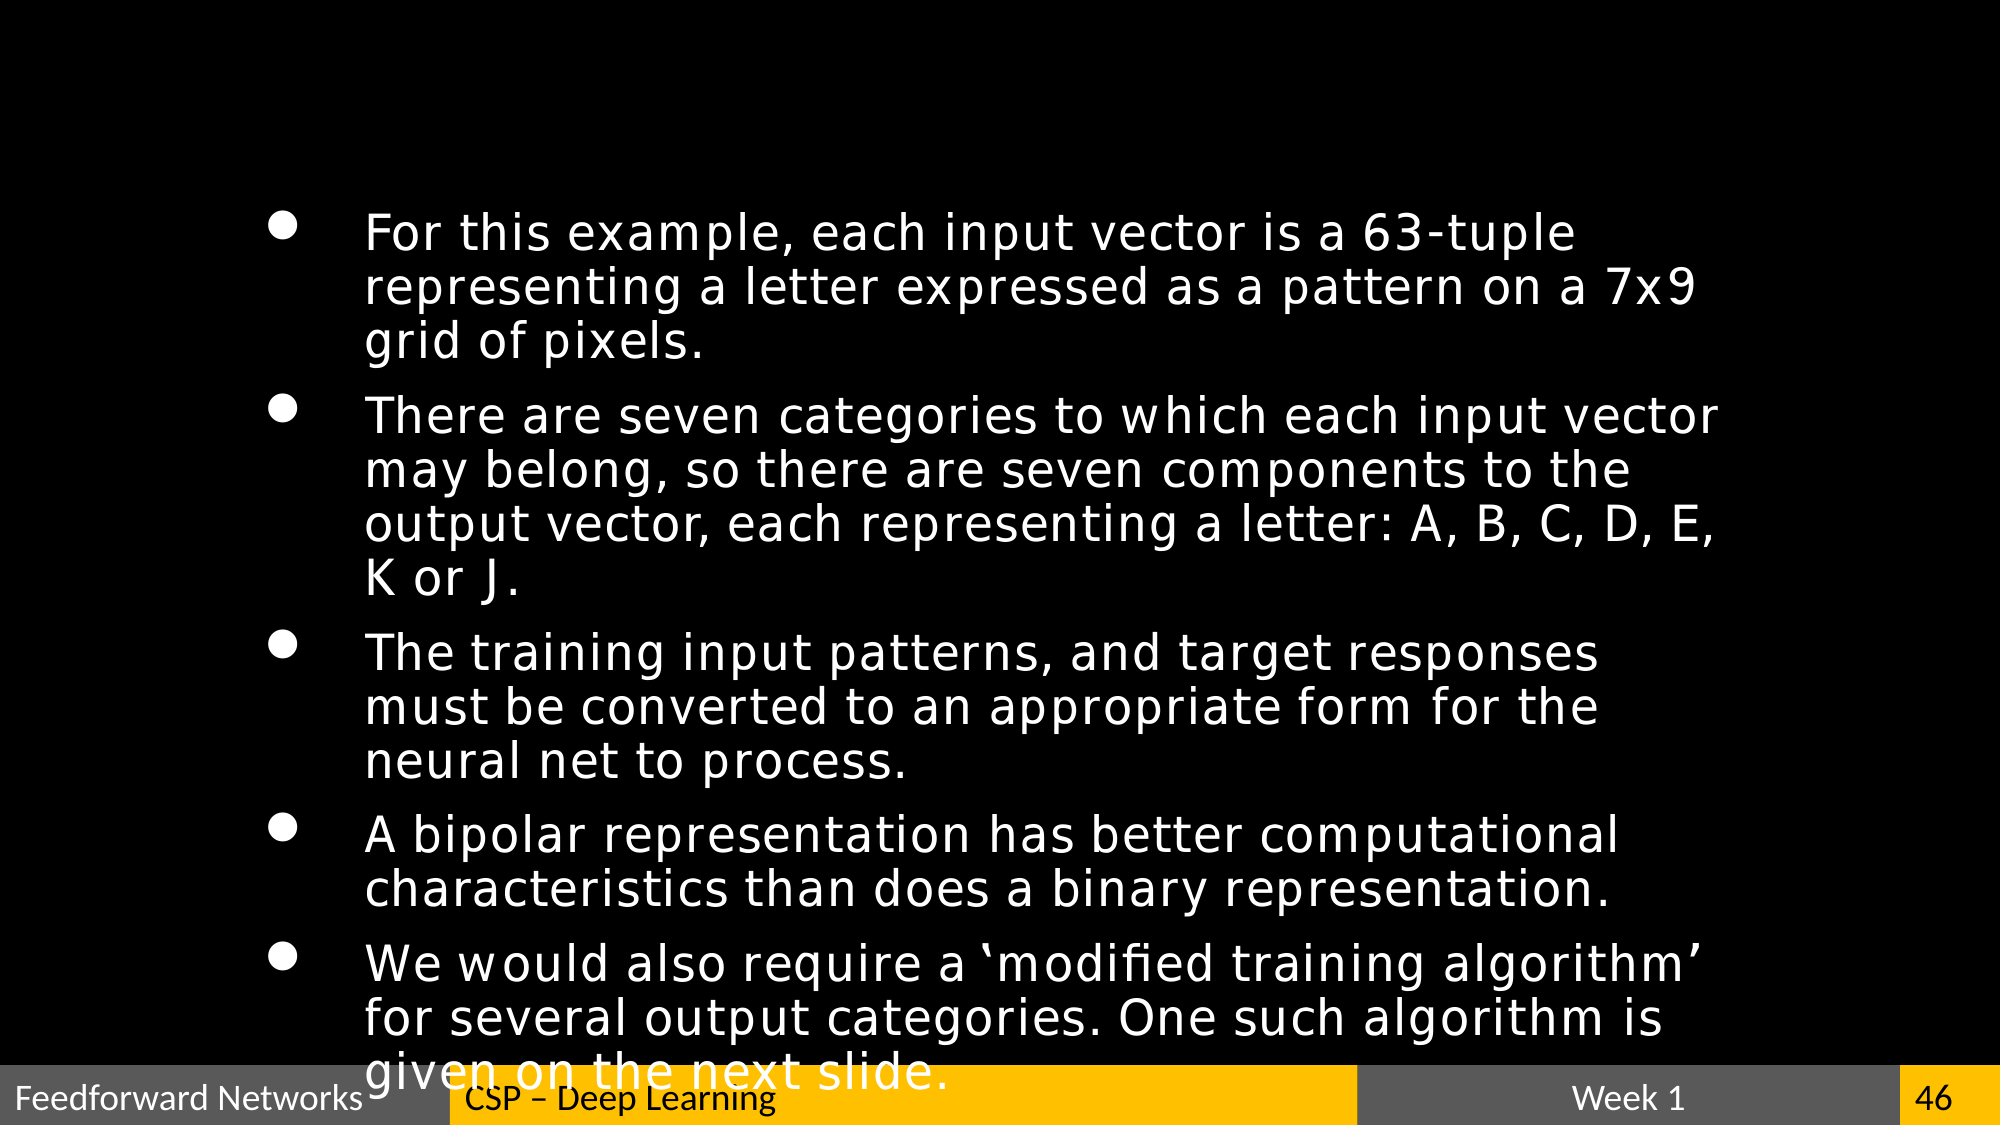

A Perceptron to classify letters from
different fonts: several output classes
For this example, each input vector is a 63-tuple representing a letter expressed as a pattern on a 7x9 grid of pixels.
There are seven categories to which each input vector may belong, so there are seven components to the output vector, each representing a letter: A, B, C, D, E, K or J.
The training input patterns, and target responses must be converted to an appropriate form for the neural net to process.
A bipolar representation has better computational characteristics than does a binary representation.
We would also require a ‘modified training algorithm’ for several output categories. One such algorithm is given on the next slide.